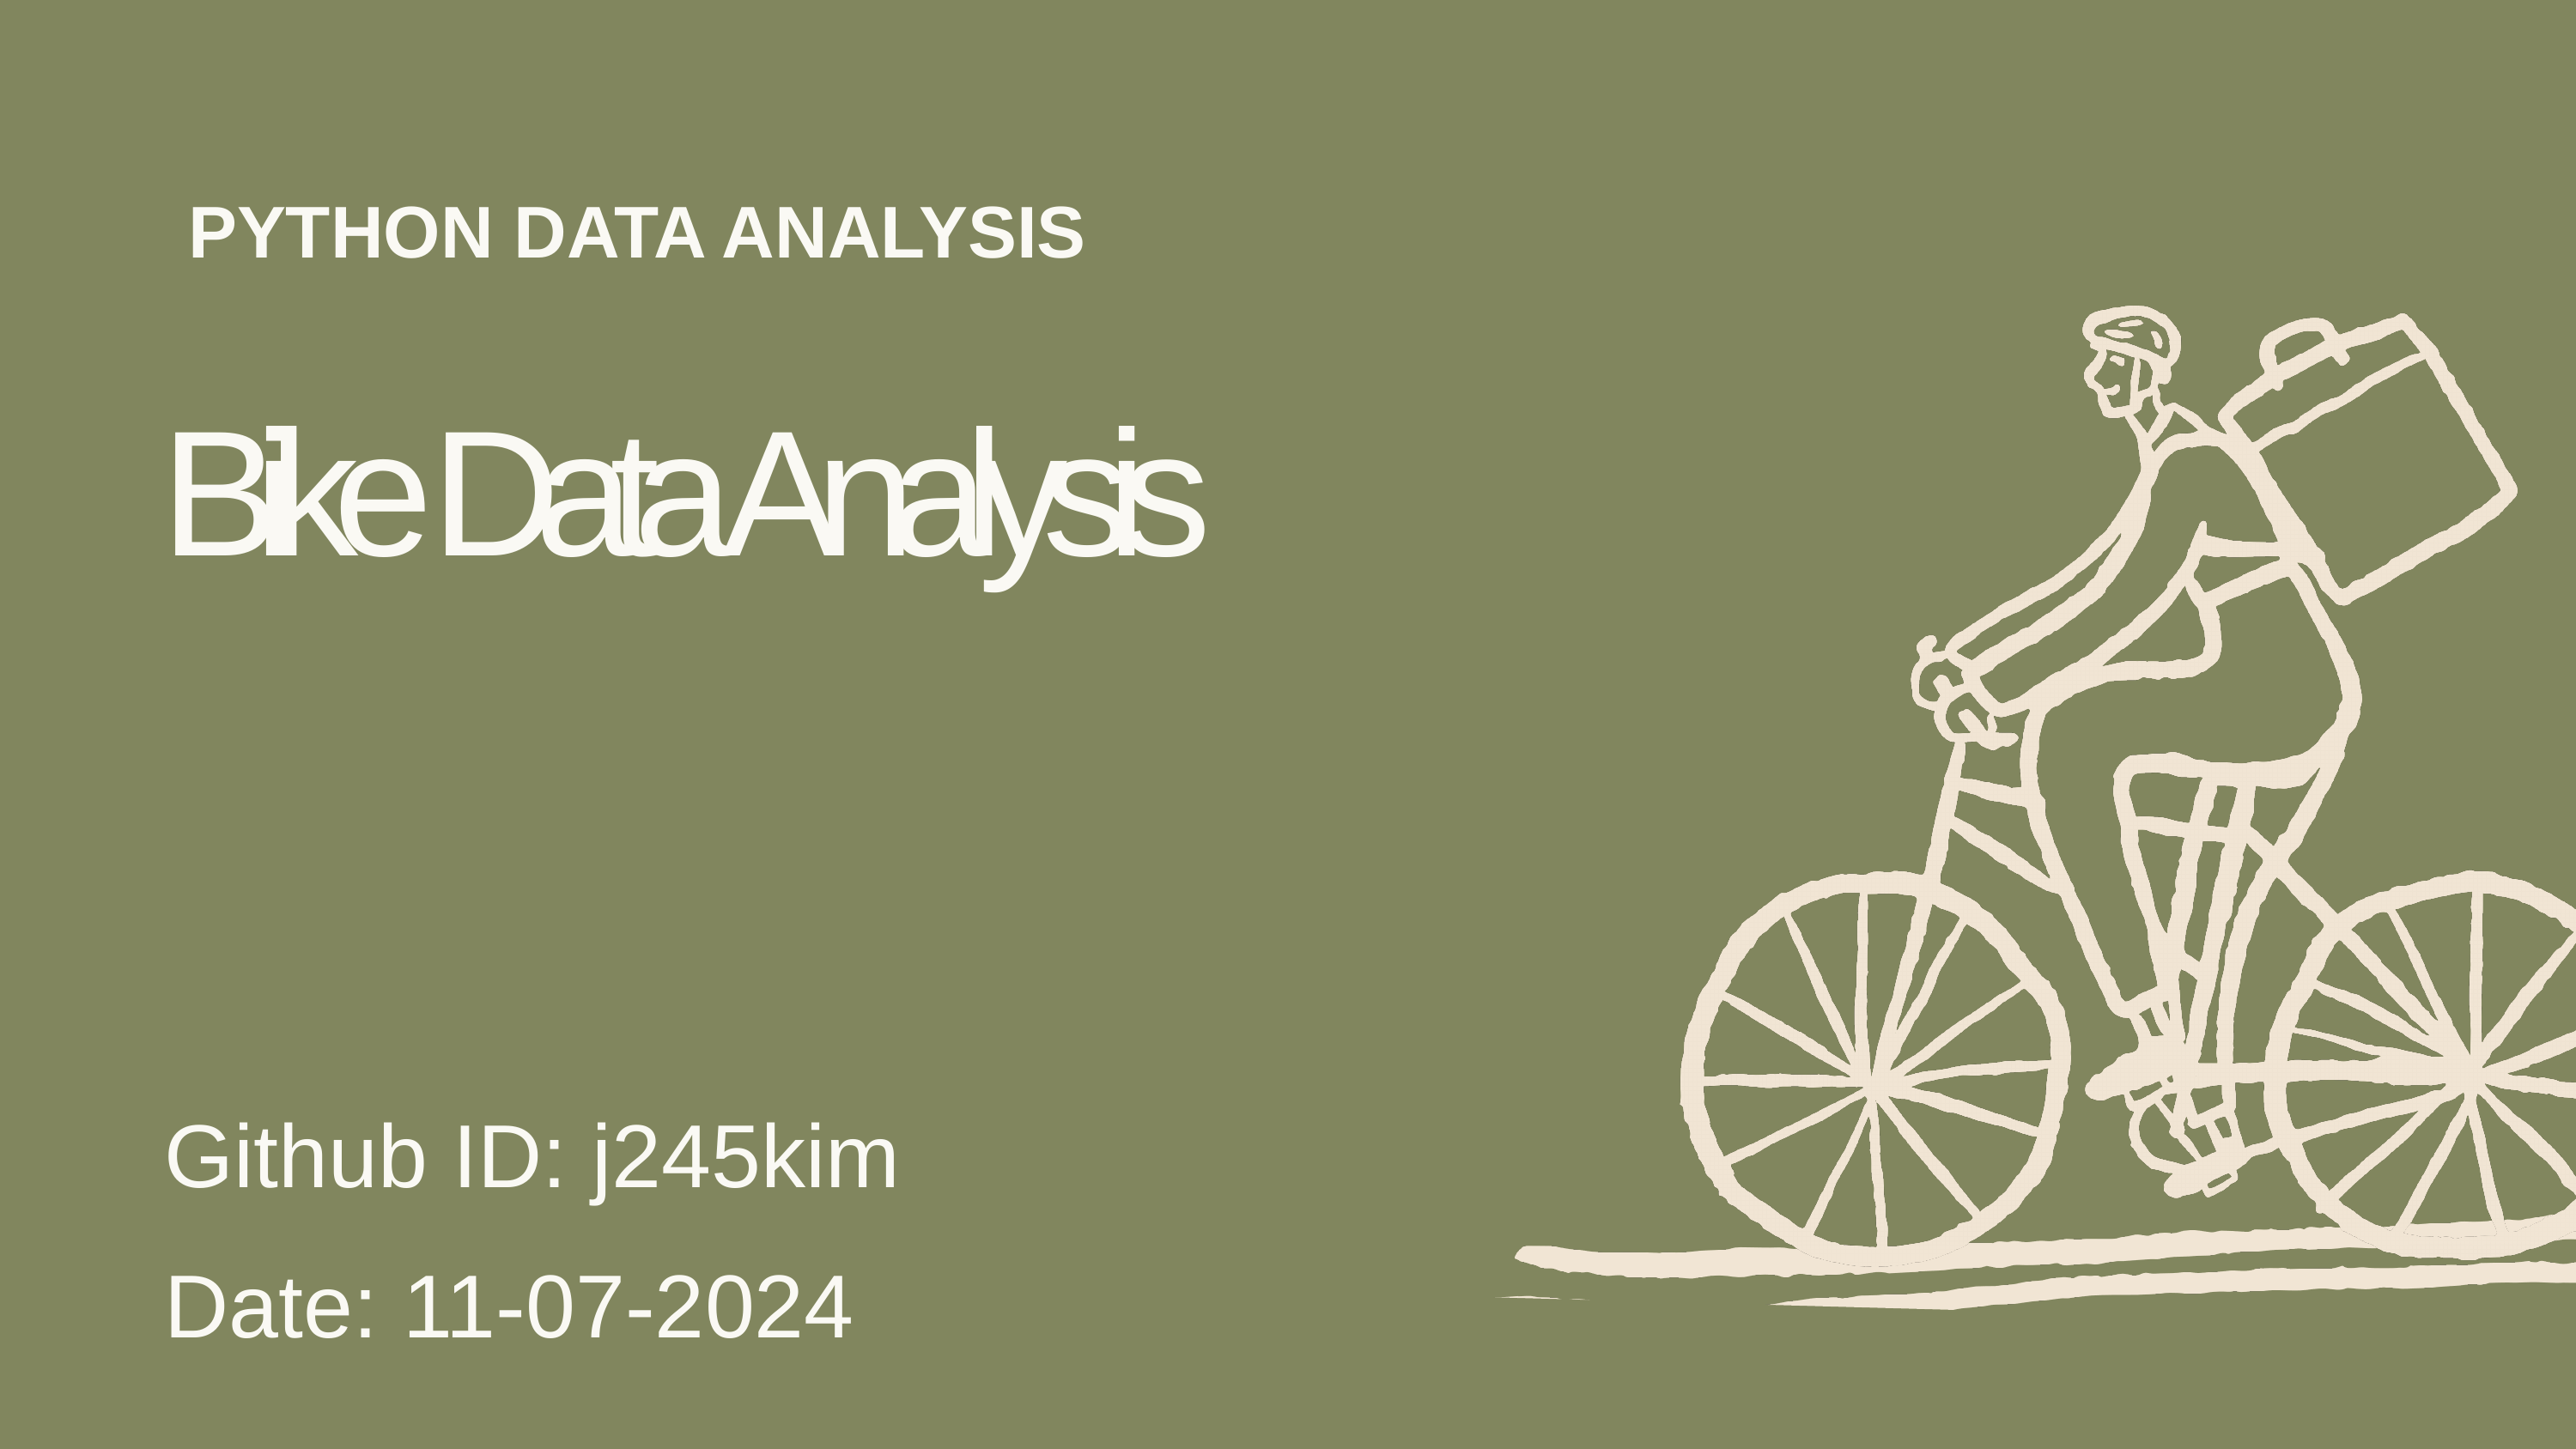

PYTHON DATA ANALYSIS

Bike Data Analysis
Github ID: j245kim

Date: 11-07-2024